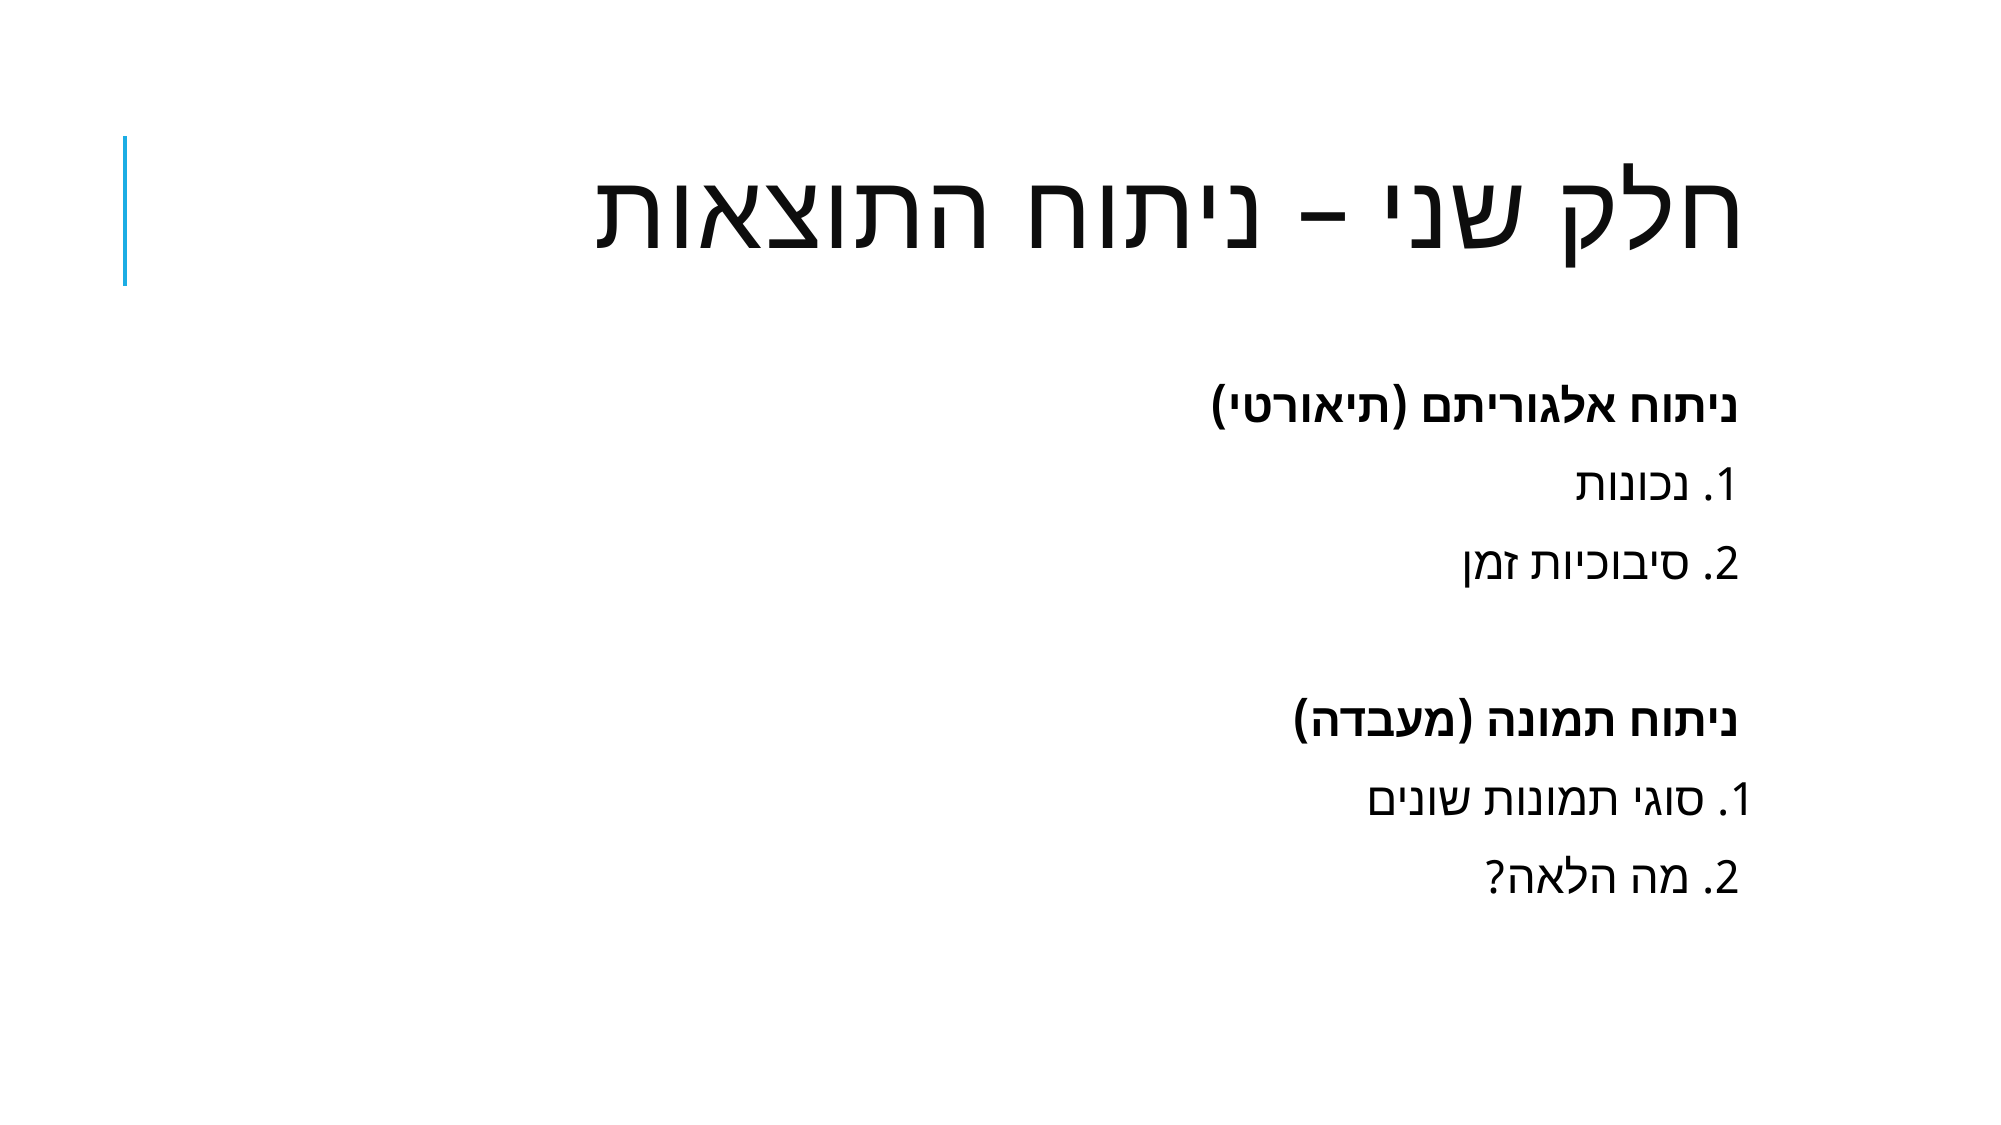

# חלק שני – ניתוח התוצאות
ניתוח אלגוריתם (תיאורטי)
1. נכונות
2. סיבוכיות זמן

ניתוח תמונה (מעבדה)
1. סוגי תמונות שונים
2. מה הלאה?